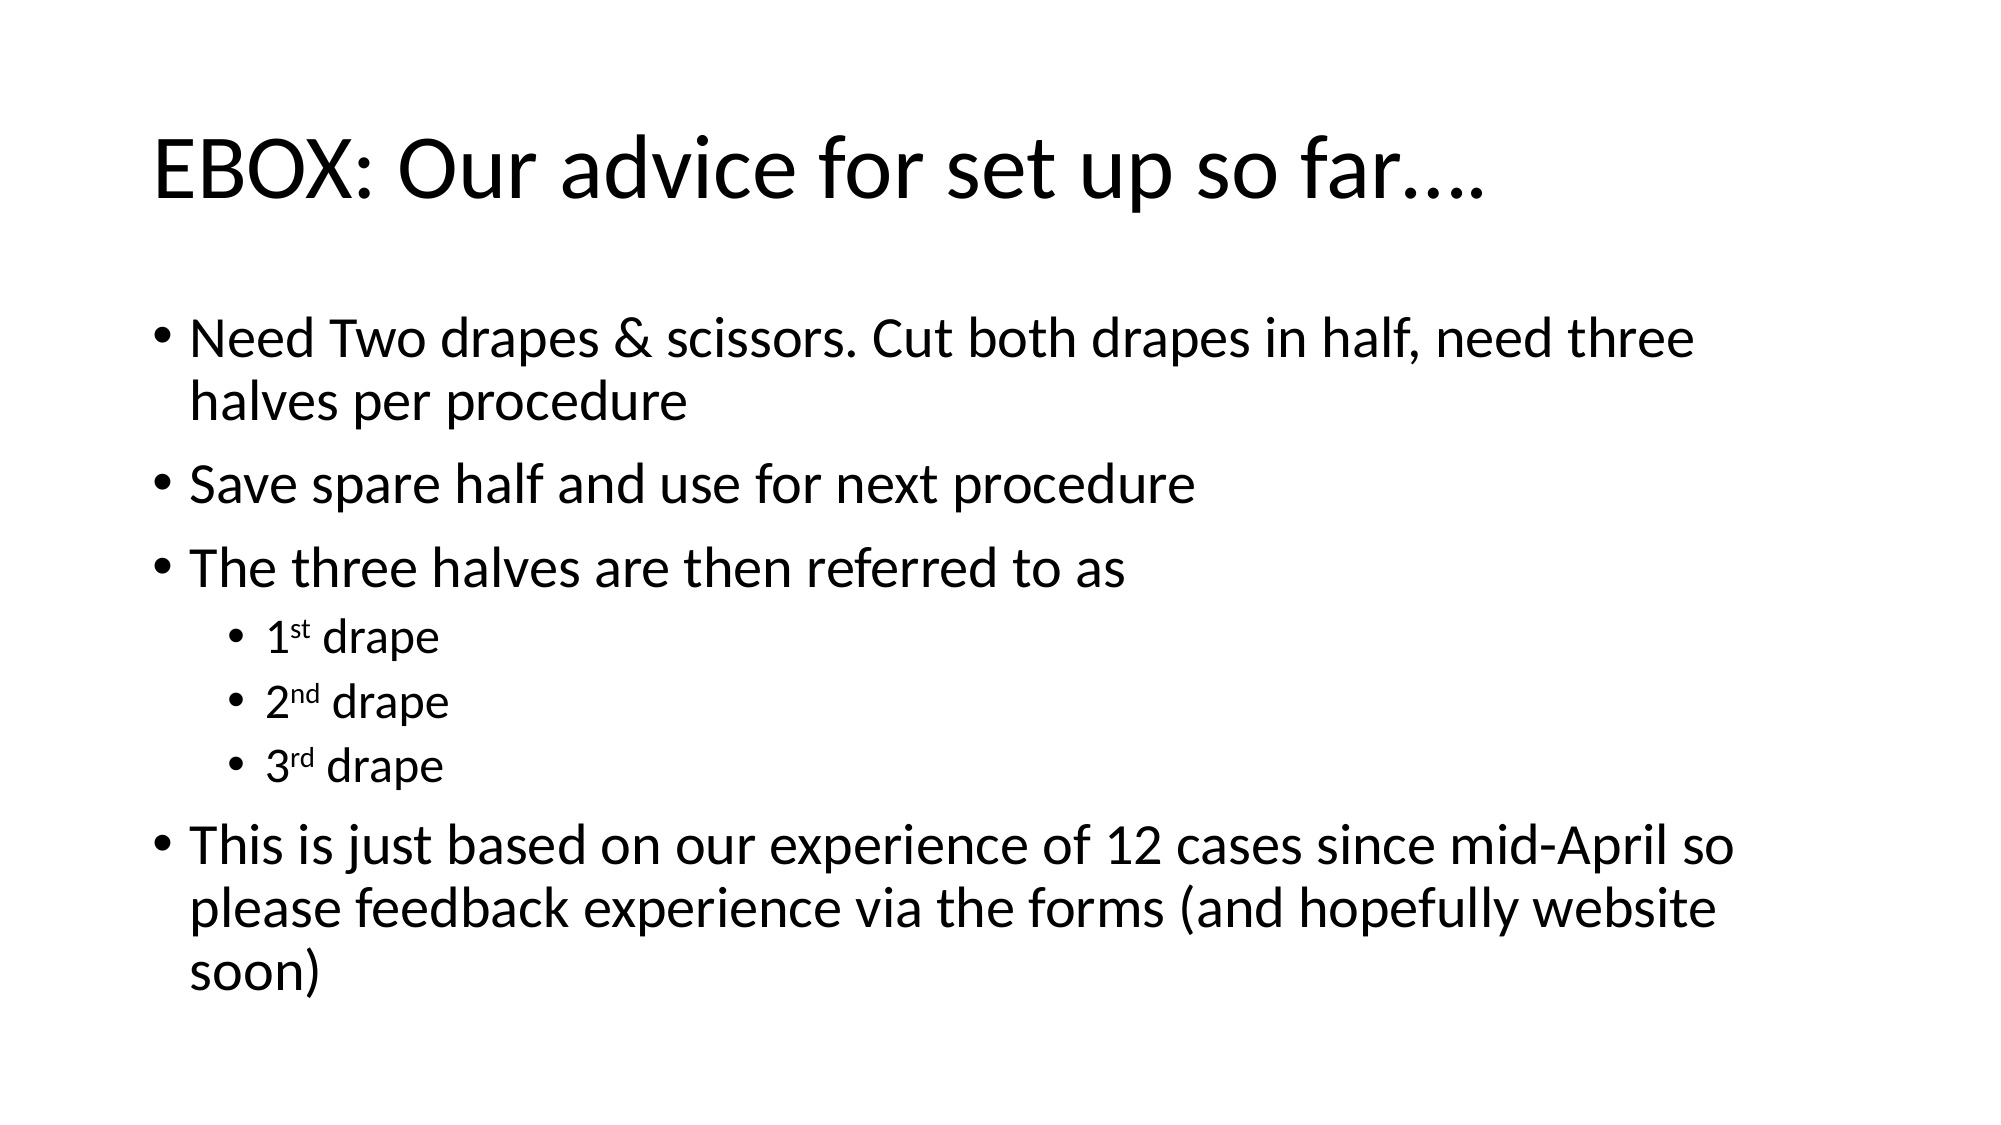

# EBOX: Our advice for set up so far….
Need Two drapes & scissors. Cut both drapes in half, need three halves per procedure
Save spare half and use for next procedure
The three halves are then referred to as
1st drape
2nd drape
3rd drape
This is just based on our experience of 12 cases since mid-April so please feedback experience via the forms (and hopefully website soon)